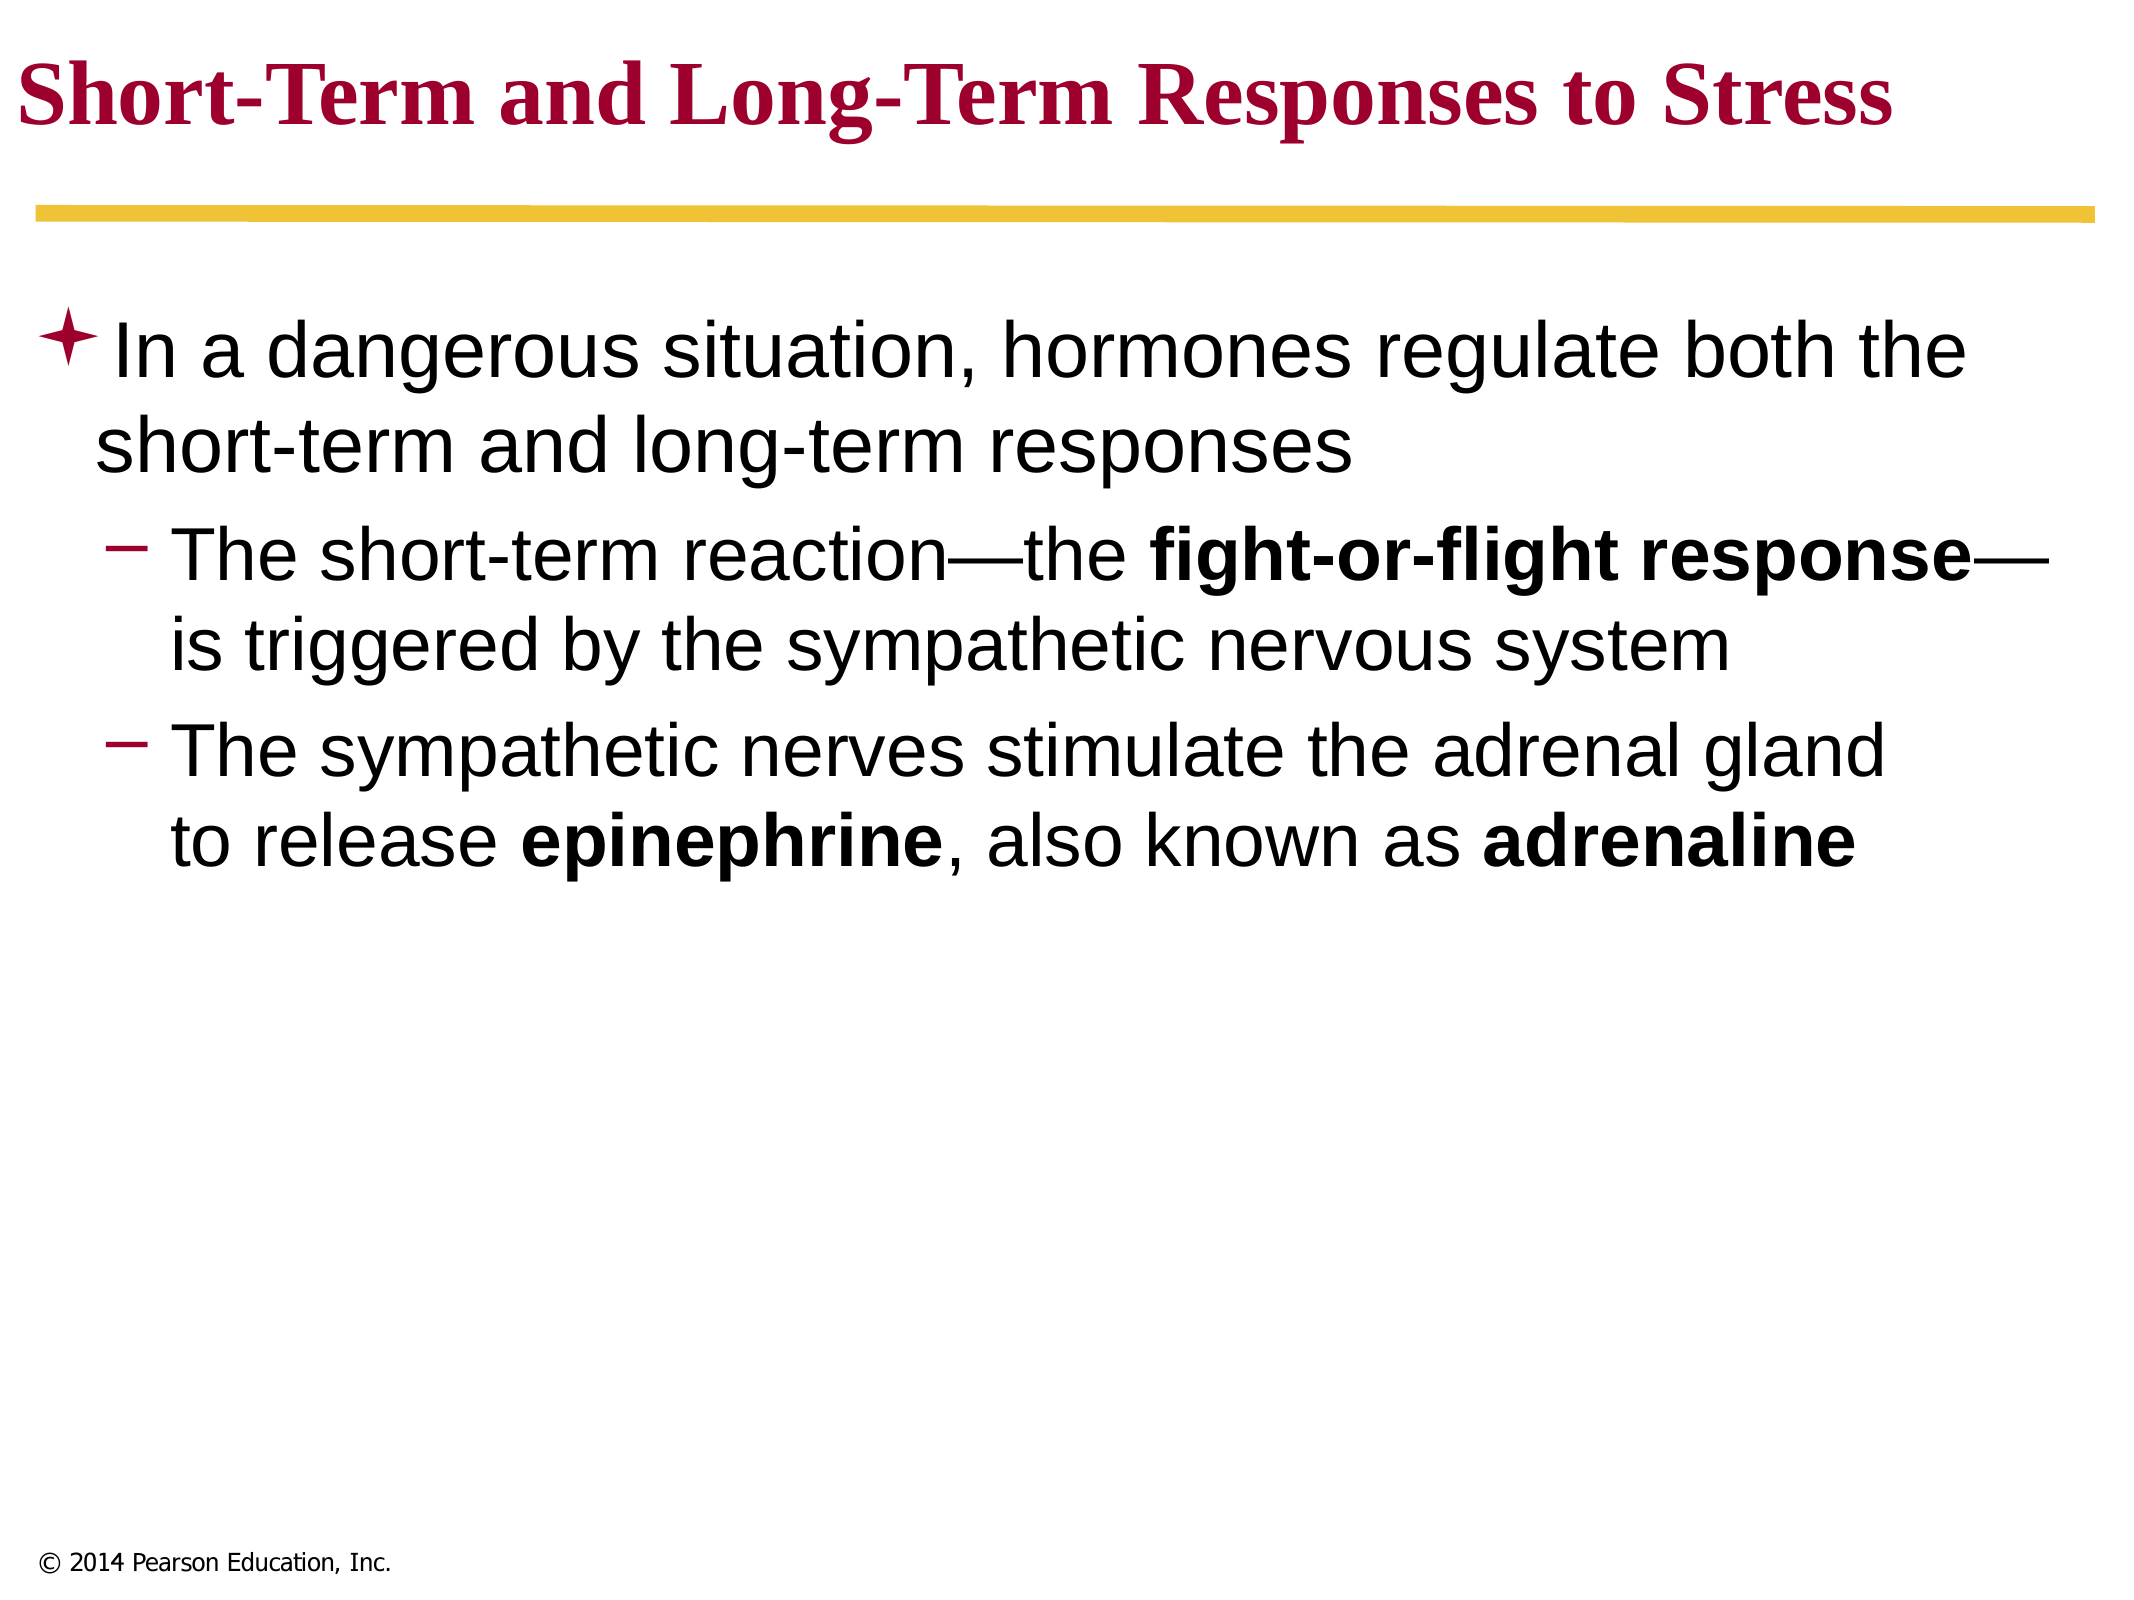

Short-Term and Long-Term Responses to Stress

In a dangerous situation, hormones regulate both the short-term and long-term responses
The short-term reaction—the fight-or-flight response—is triggered by the sympathetic nervous system
The sympathetic nerves stimulate the adrenal gland
to release epinephrine, also known as adrenaline